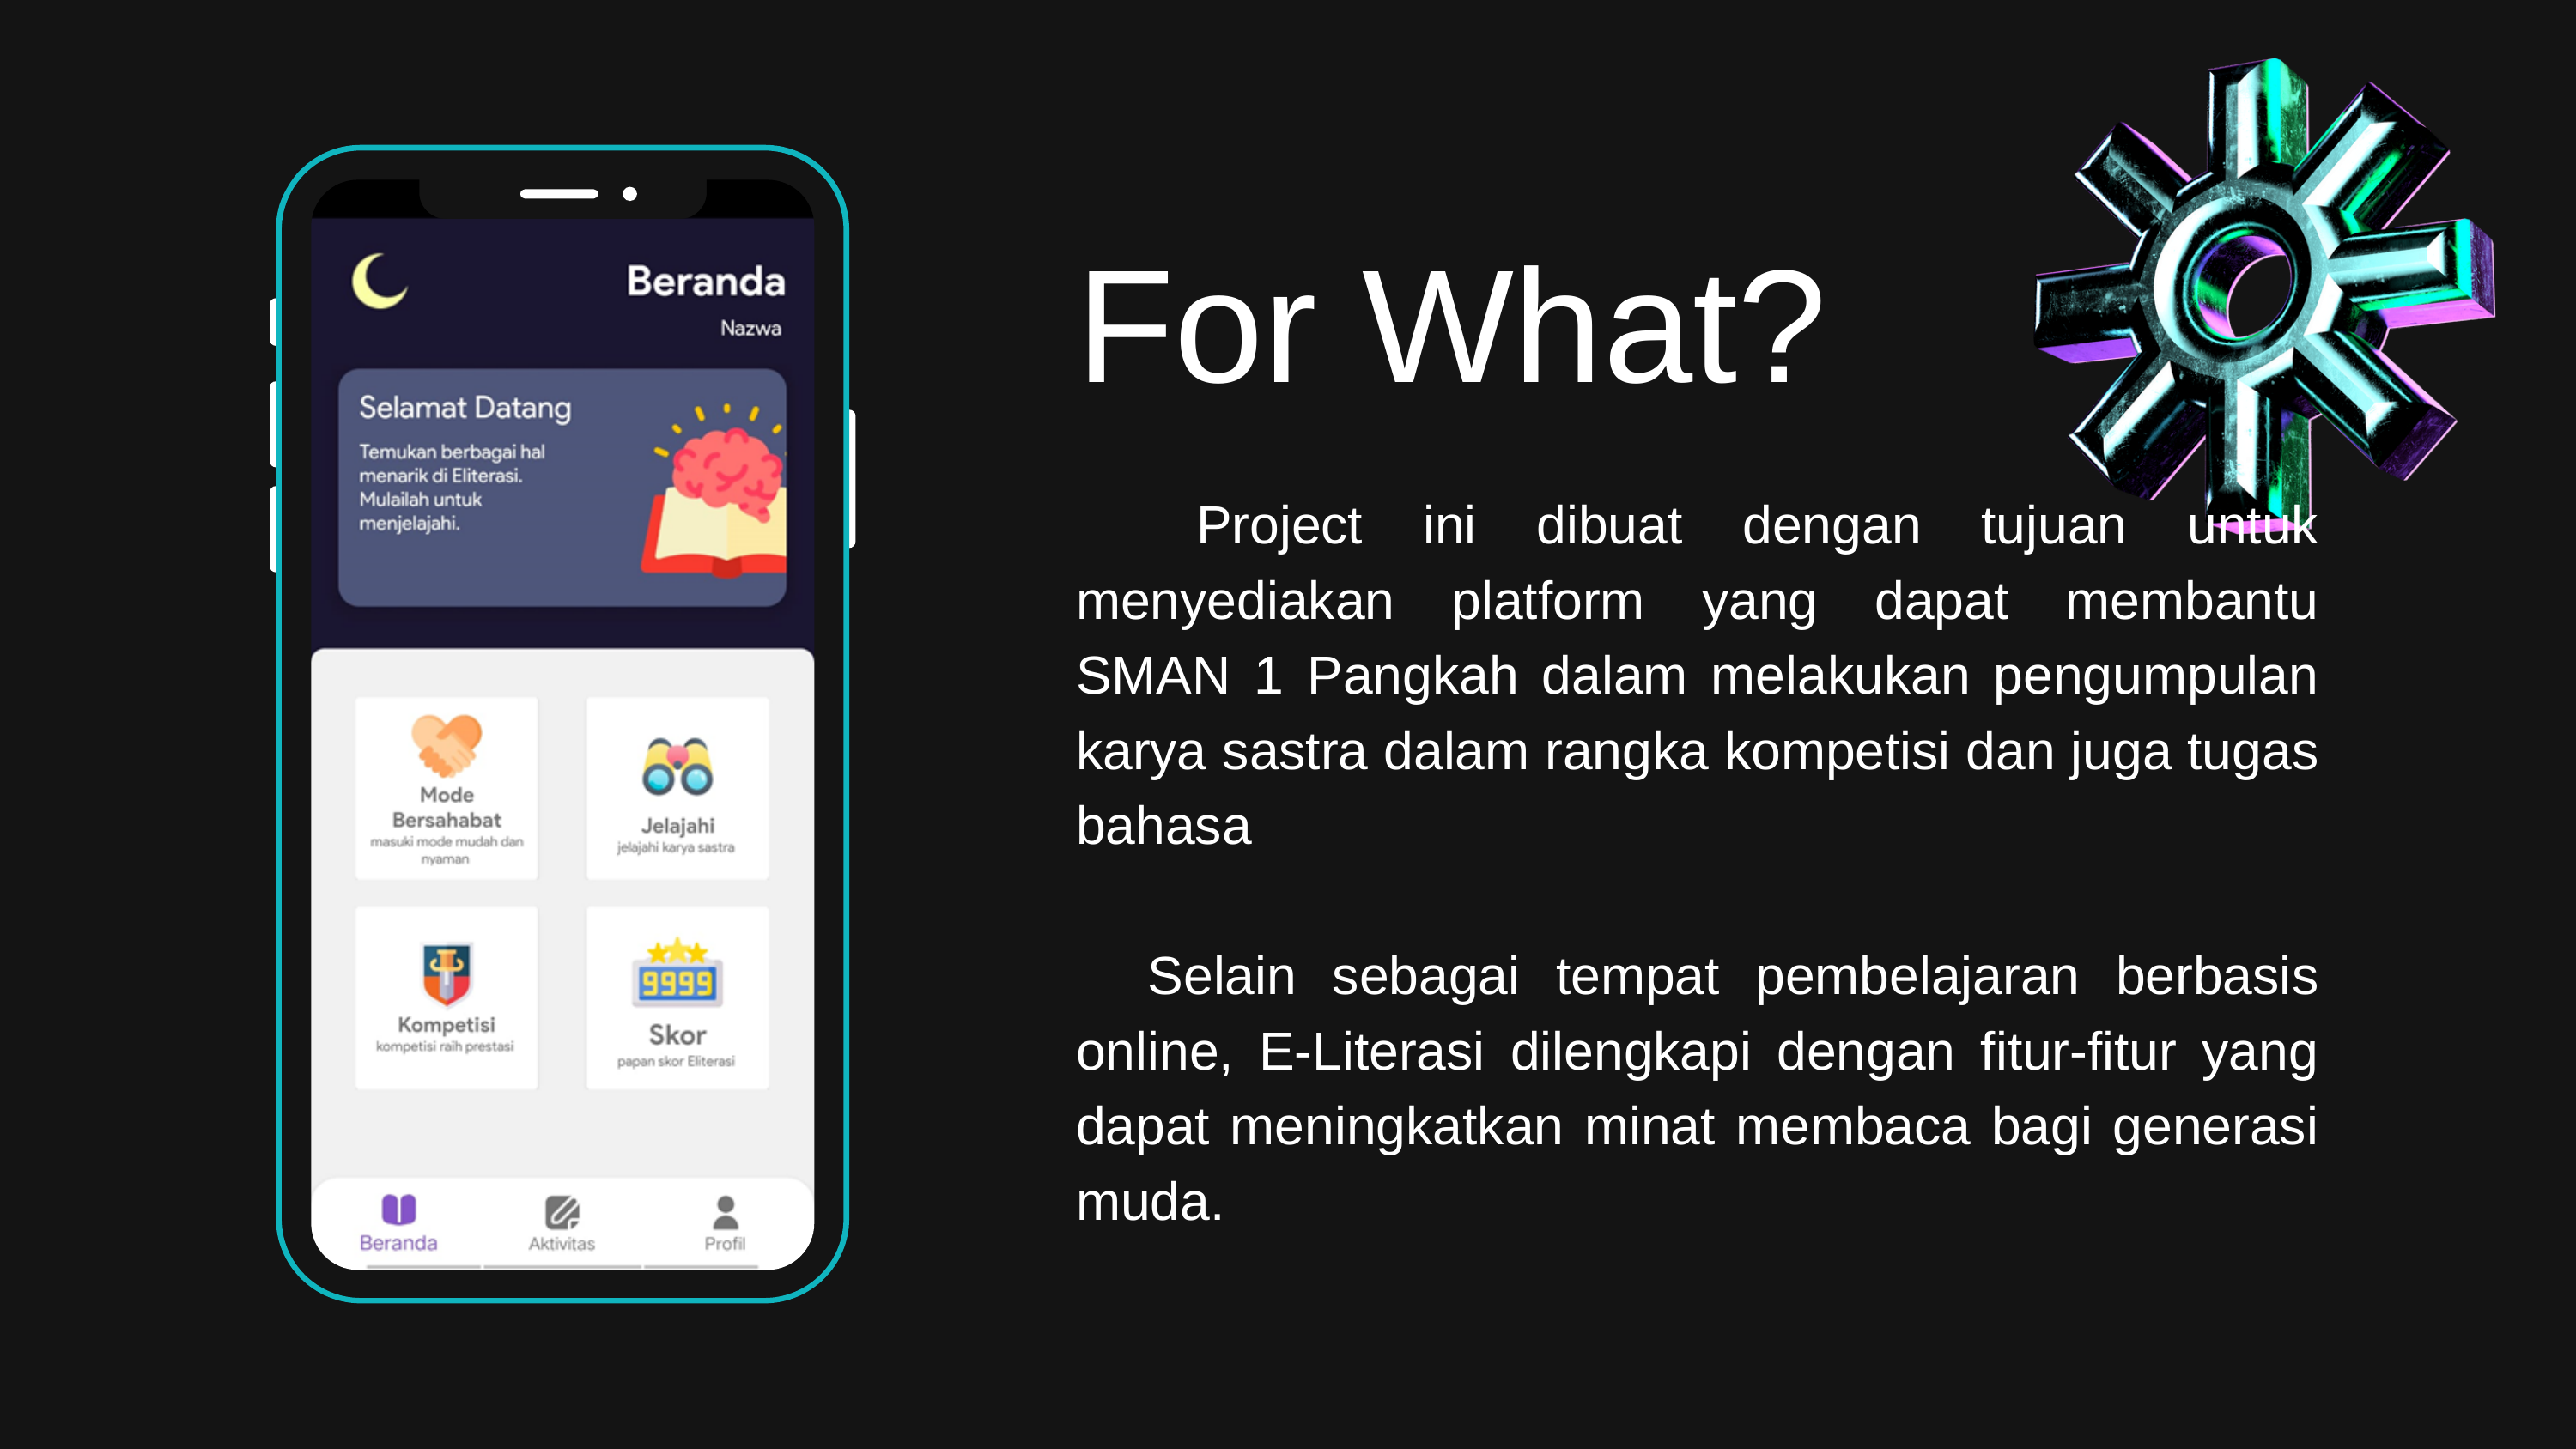

For What?
  Project ini dibuat dengan tujuan untuk menyediakan platform yang dapat membantu SMAN 1 Pangkah dalam melakukan pengumpulan karya sastra dalam rangka kompetisi dan juga tugas bahasa

  Selain sebagai tempat pembelajaran berbasis online, E-Literasi dilengkapi dengan fitur-fitur yang dapat meningkatkan minat membaca bagi generasi muda.